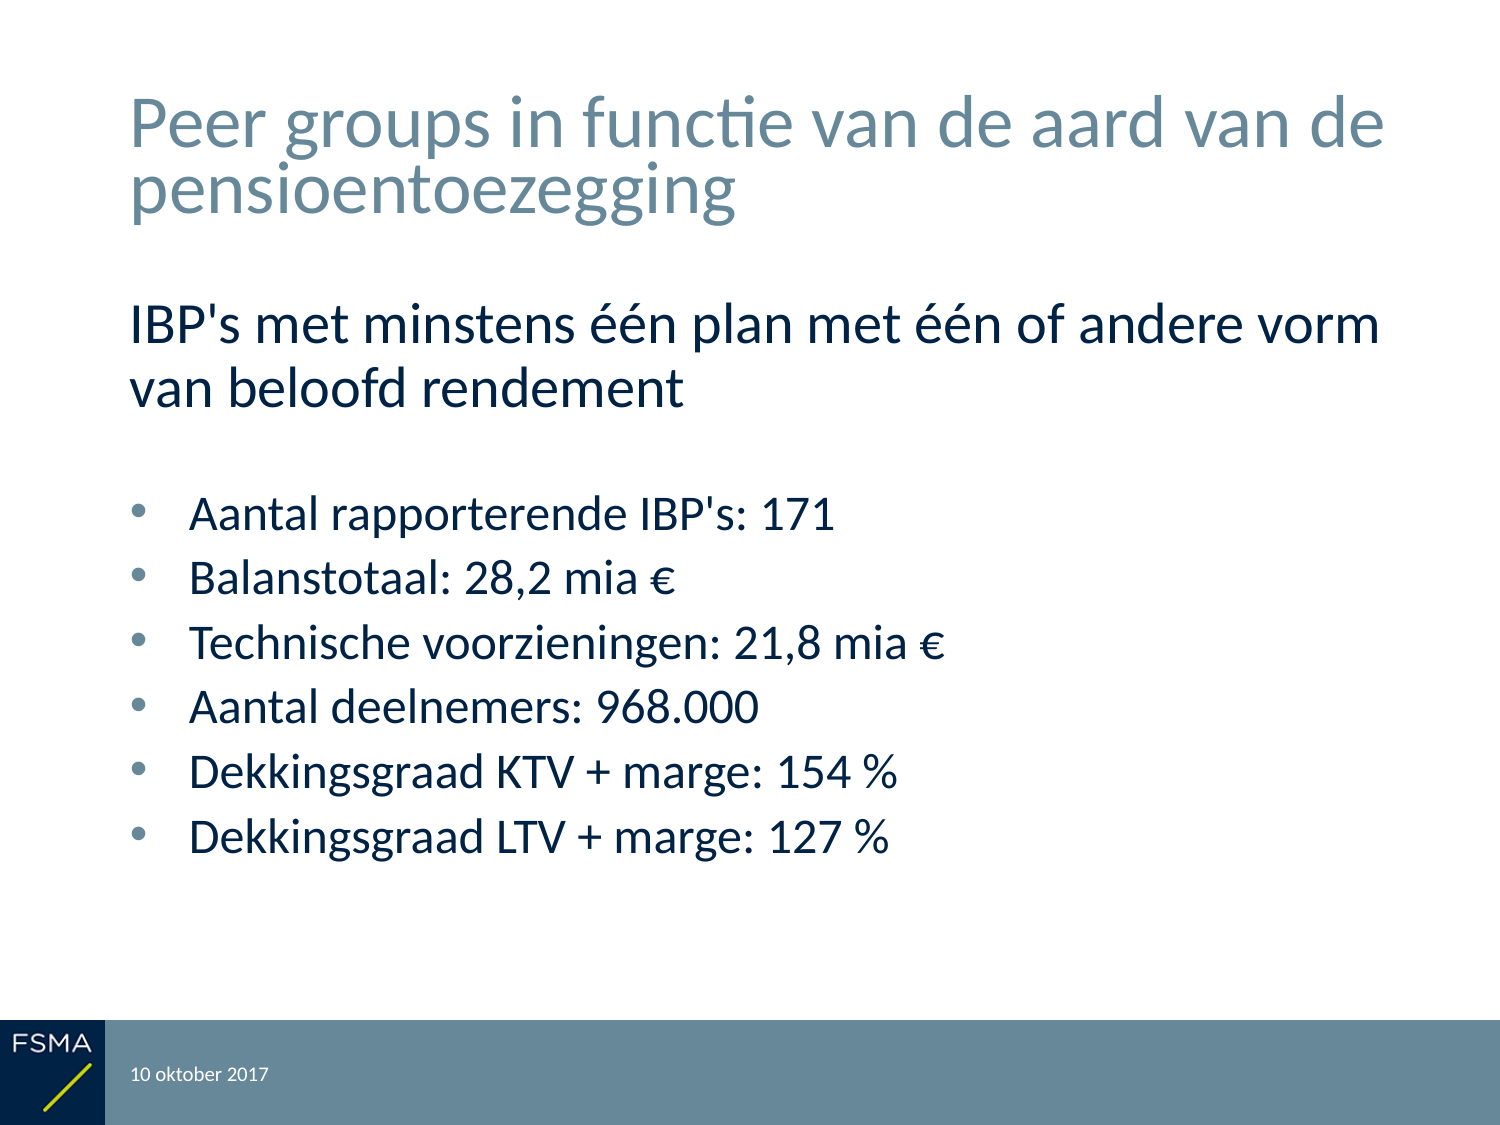

# Peer groups in functie van de aard van de pensioentoezegging
IBP's met minstens één plan met één of andere vorm van beloofd rendement

Aantal rapporterende IBP's: 171
Balanstotaal: 28,2 mia €
Technische voorzieningen: 21,8 mia €
Aantal deelnemers: 968.000
Dekkingsgraad KTV + marge: 154 %
Dekkingsgraad LTV + marge: 127 %
10 oktober 2017
Rapportering over het boekjaar 2016
32